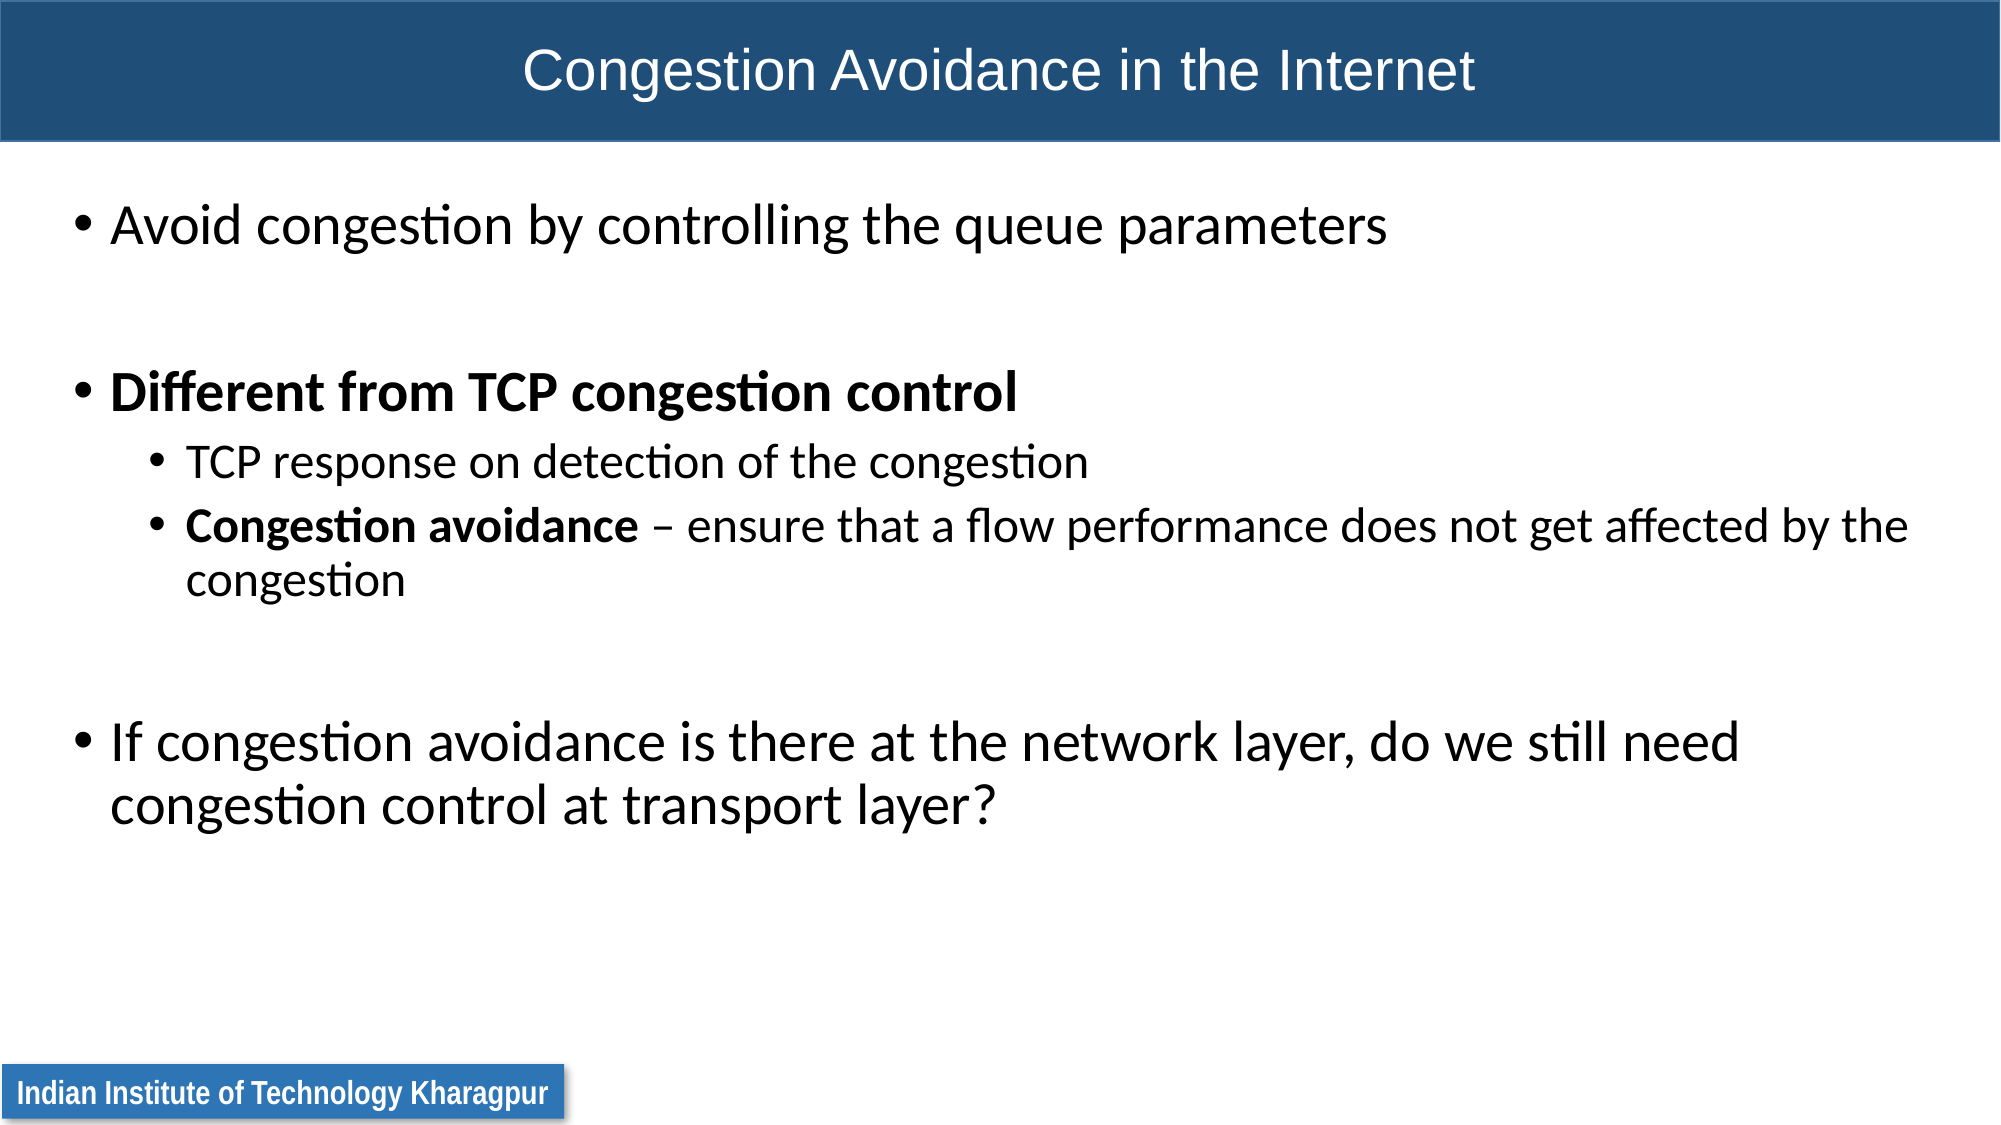

# Congestion Avoidance in the Internet
Avoid congestion by controlling the queue parameters

Different from TCP congestion control
TCP response on detection of the congestion
Congestion avoidance – ensure that a flow performance does not get affected by the congestion

If congestion avoidance is there at the network layer, do we still need congestion control at transport layer?